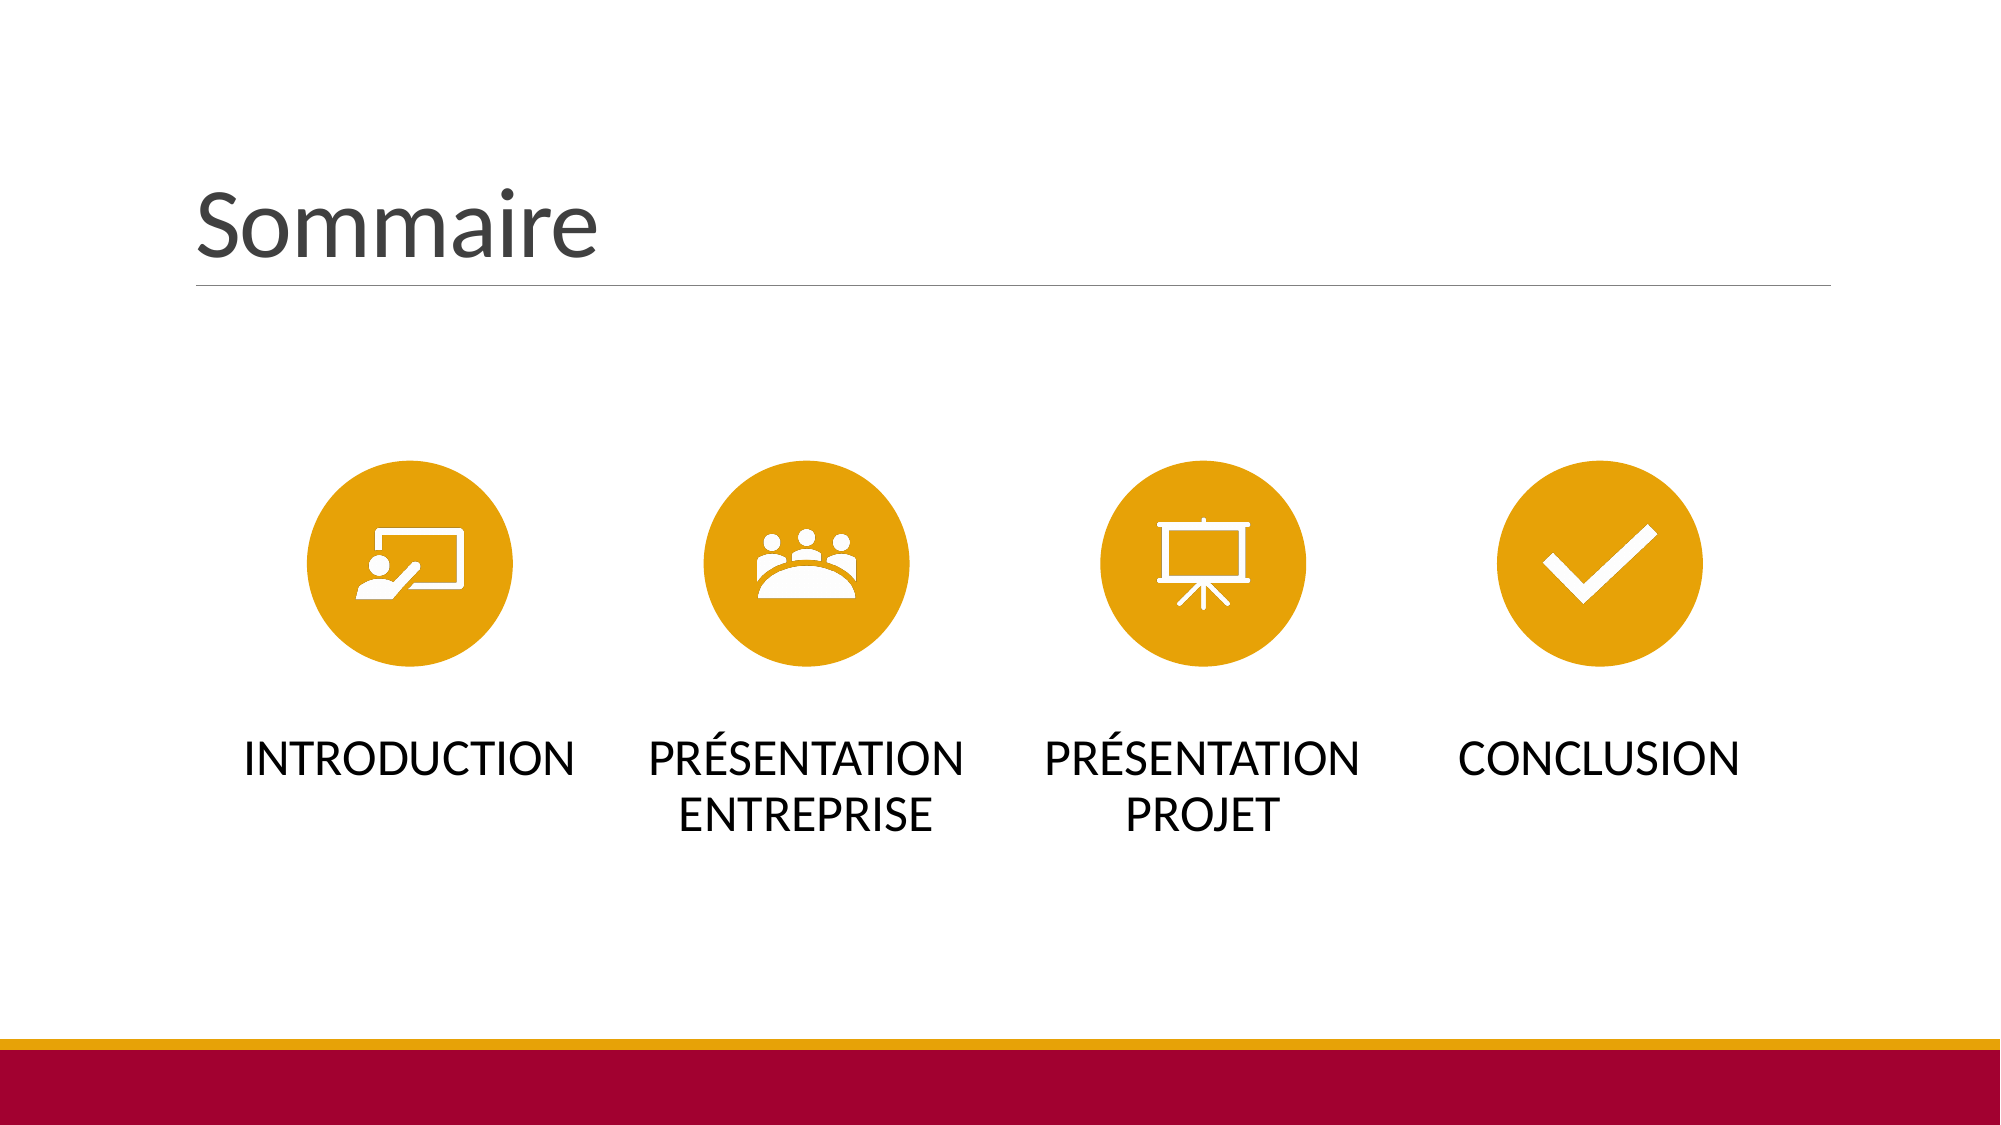

# Sommaire
Introduction
Présentation entreprise
Présentation Projet
Conclusion